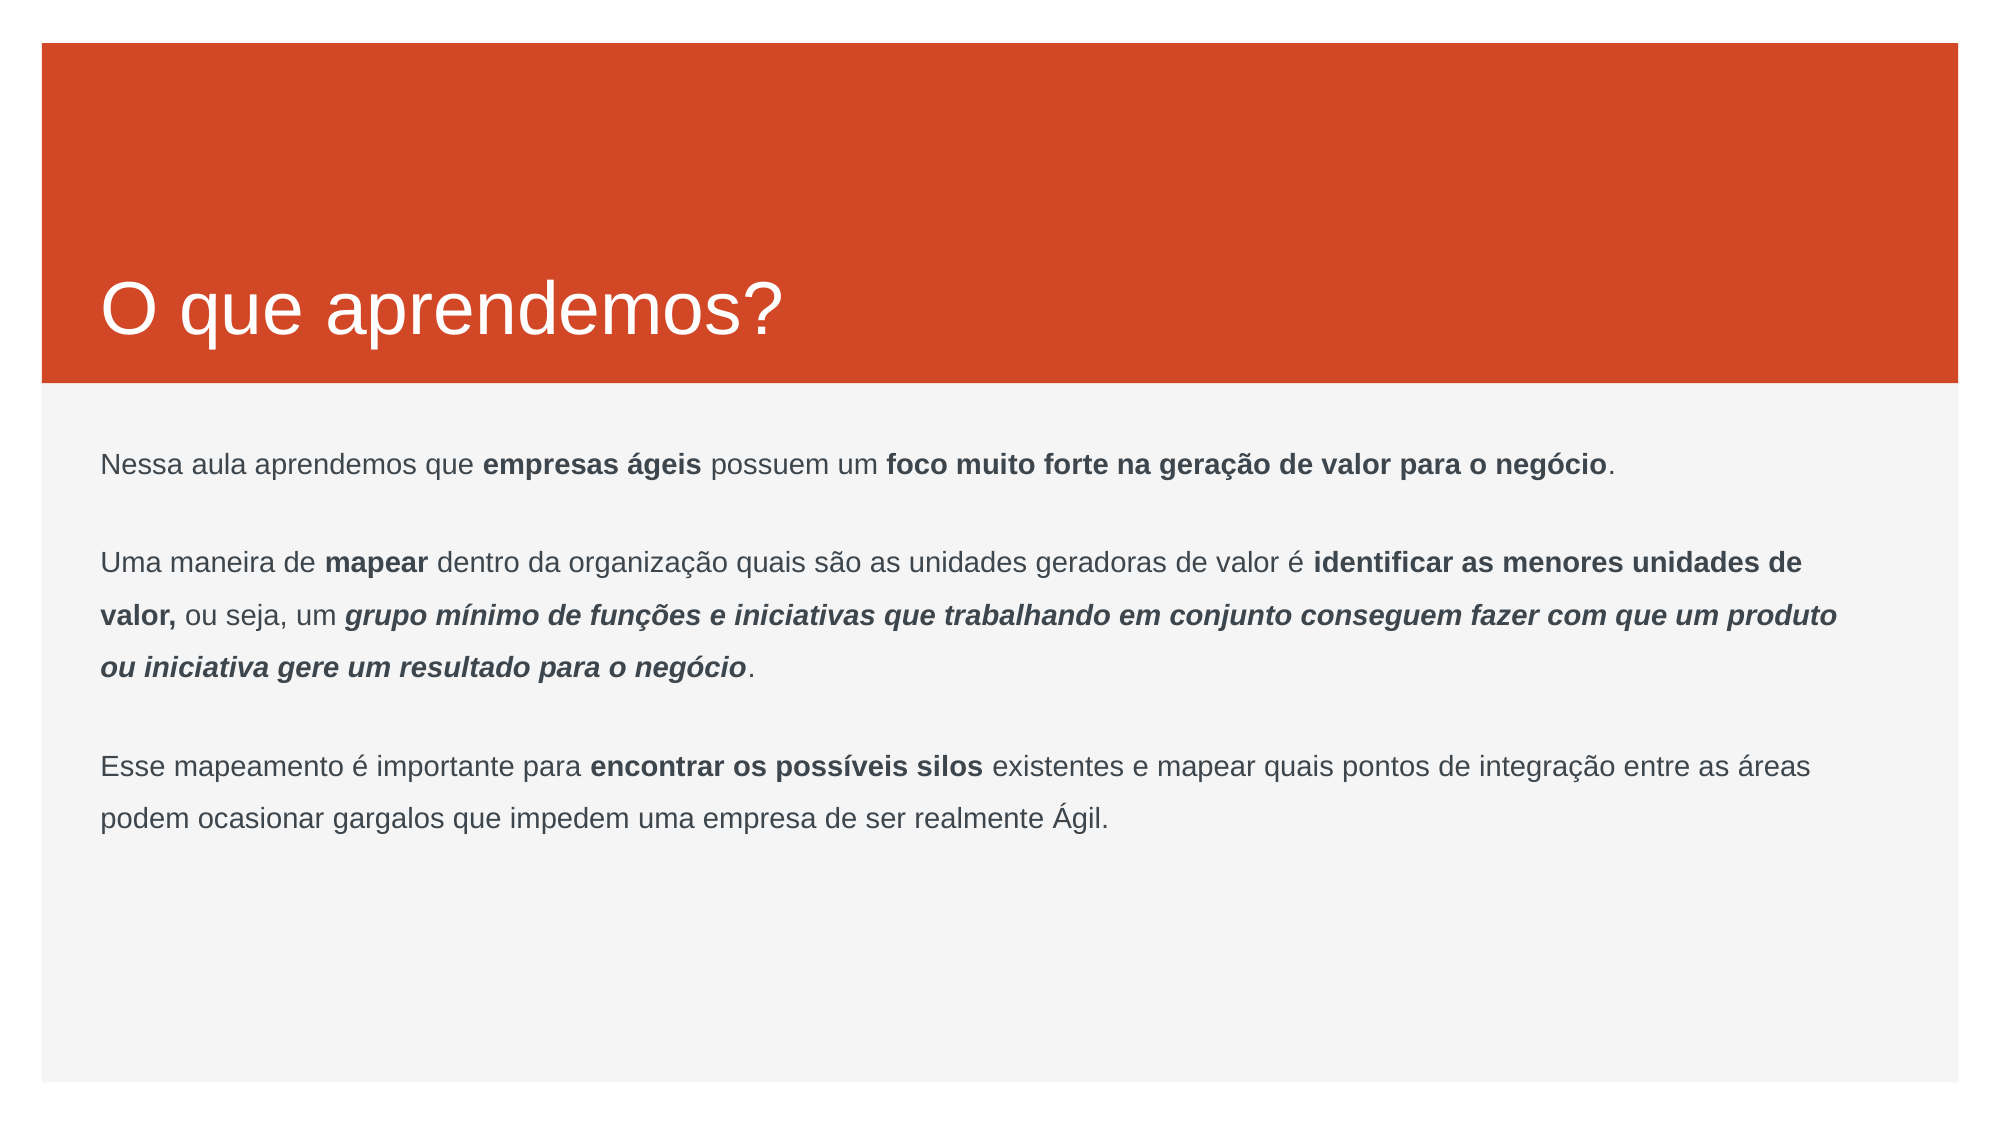

# O que aprendemos?
Nessa aula aprendemos que empresas ágeis possuem um foco muito forte na geração de valor para o negócio.
Uma maneira de mapear dentro da organização quais são as unidades geradoras de valor é identificar as menores unidades de valor, ou seja, um grupo mínimo de funções e iniciativas que trabalhando em conjunto conseguem fazer com que um produto ou iniciativa gere um resultado para o negócio.
Esse mapeamento é importante para encontrar os possíveis silos existentes e mapear quais pontos de integração entre as áreas podem ocasionar gargalos que impedem uma empresa de ser realmente Ágil.